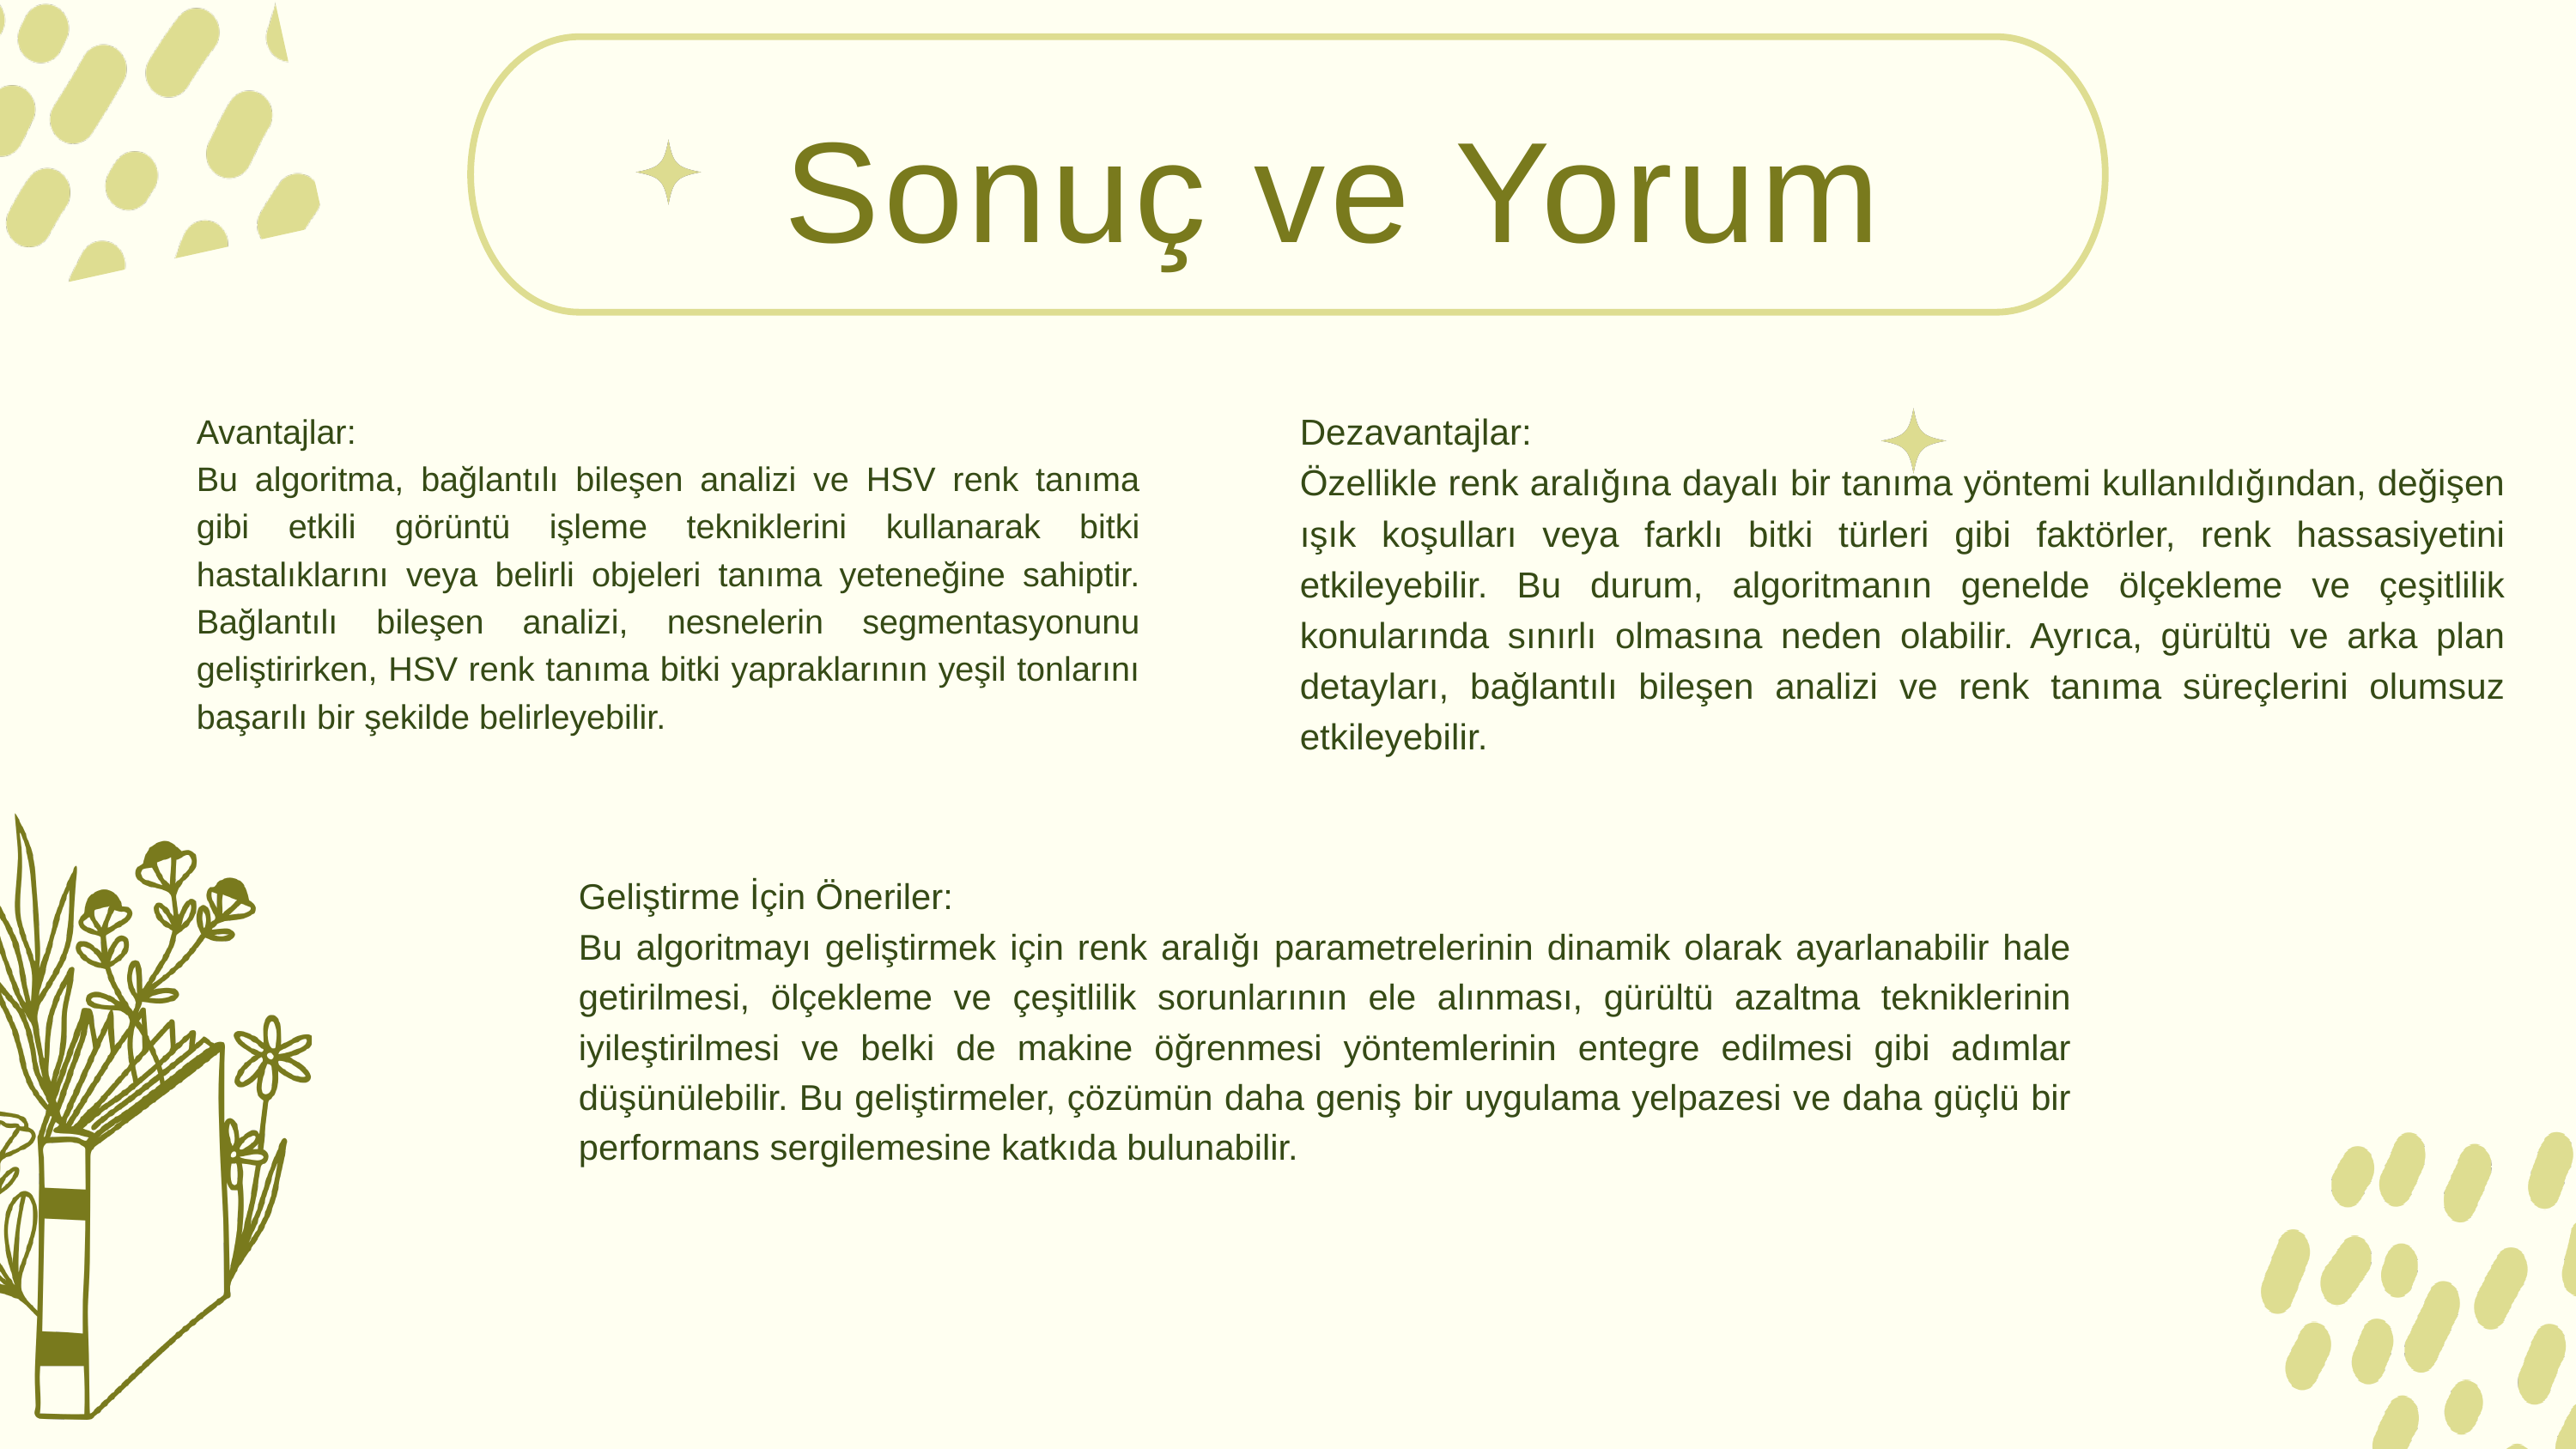

Sonuç ve Yorum

Dezavantajlar:
Özellikle renk aralığına dayalı bir tanıma yöntemi kullanıldığından, değişen ışık koşulları veya farklı bitki türleri gibi faktörler, renk hassasiyetini etkileyebilir. Bu durum, algoritmanın genelde ölçekleme ve çeşitlilik konularında sınırlı olmasına neden olabilir. Ayrıca, gürültü ve arka plan detayları, bağlantılı bileşen analizi ve renk tanıma süreçlerini olumsuz etkileyebilir.
Avantajlar:
Bu algoritma, bağlantılı bileşen analizi ve HSV renk tanıma gibi etkili görüntü işleme tekniklerini kullanarak bitki hastalıklarını veya belirli objeleri tanıma yeteneğine sahiptir. Bağlantılı bileşen analizi, nesnelerin segmentasyonunu geliştirirken, HSV renk tanıma bitki yapraklarının yeşil tonlarını başarılı bir şekilde belirleyebilir.

Geliştirme İçin Öneriler:
Bu algoritmayı geliştirmek için renk aralığı parametrelerinin dinamik olarak ayarlanabilir hale getirilmesi, ölçekleme ve çeşitlilik sorunlarının ele alınması, gürültü azaltma tekniklerinin iyileştirilmesi ve belki de makine öğrenmesi yöntemlerinin entegre edilmesi gibi adımlar düşünülebilir. Bu geliştirmeler, çözümün daha geniş bir uygulama yelpazesi ve daha güçlü bir performans sergilemesine katkıda bulunabilir.